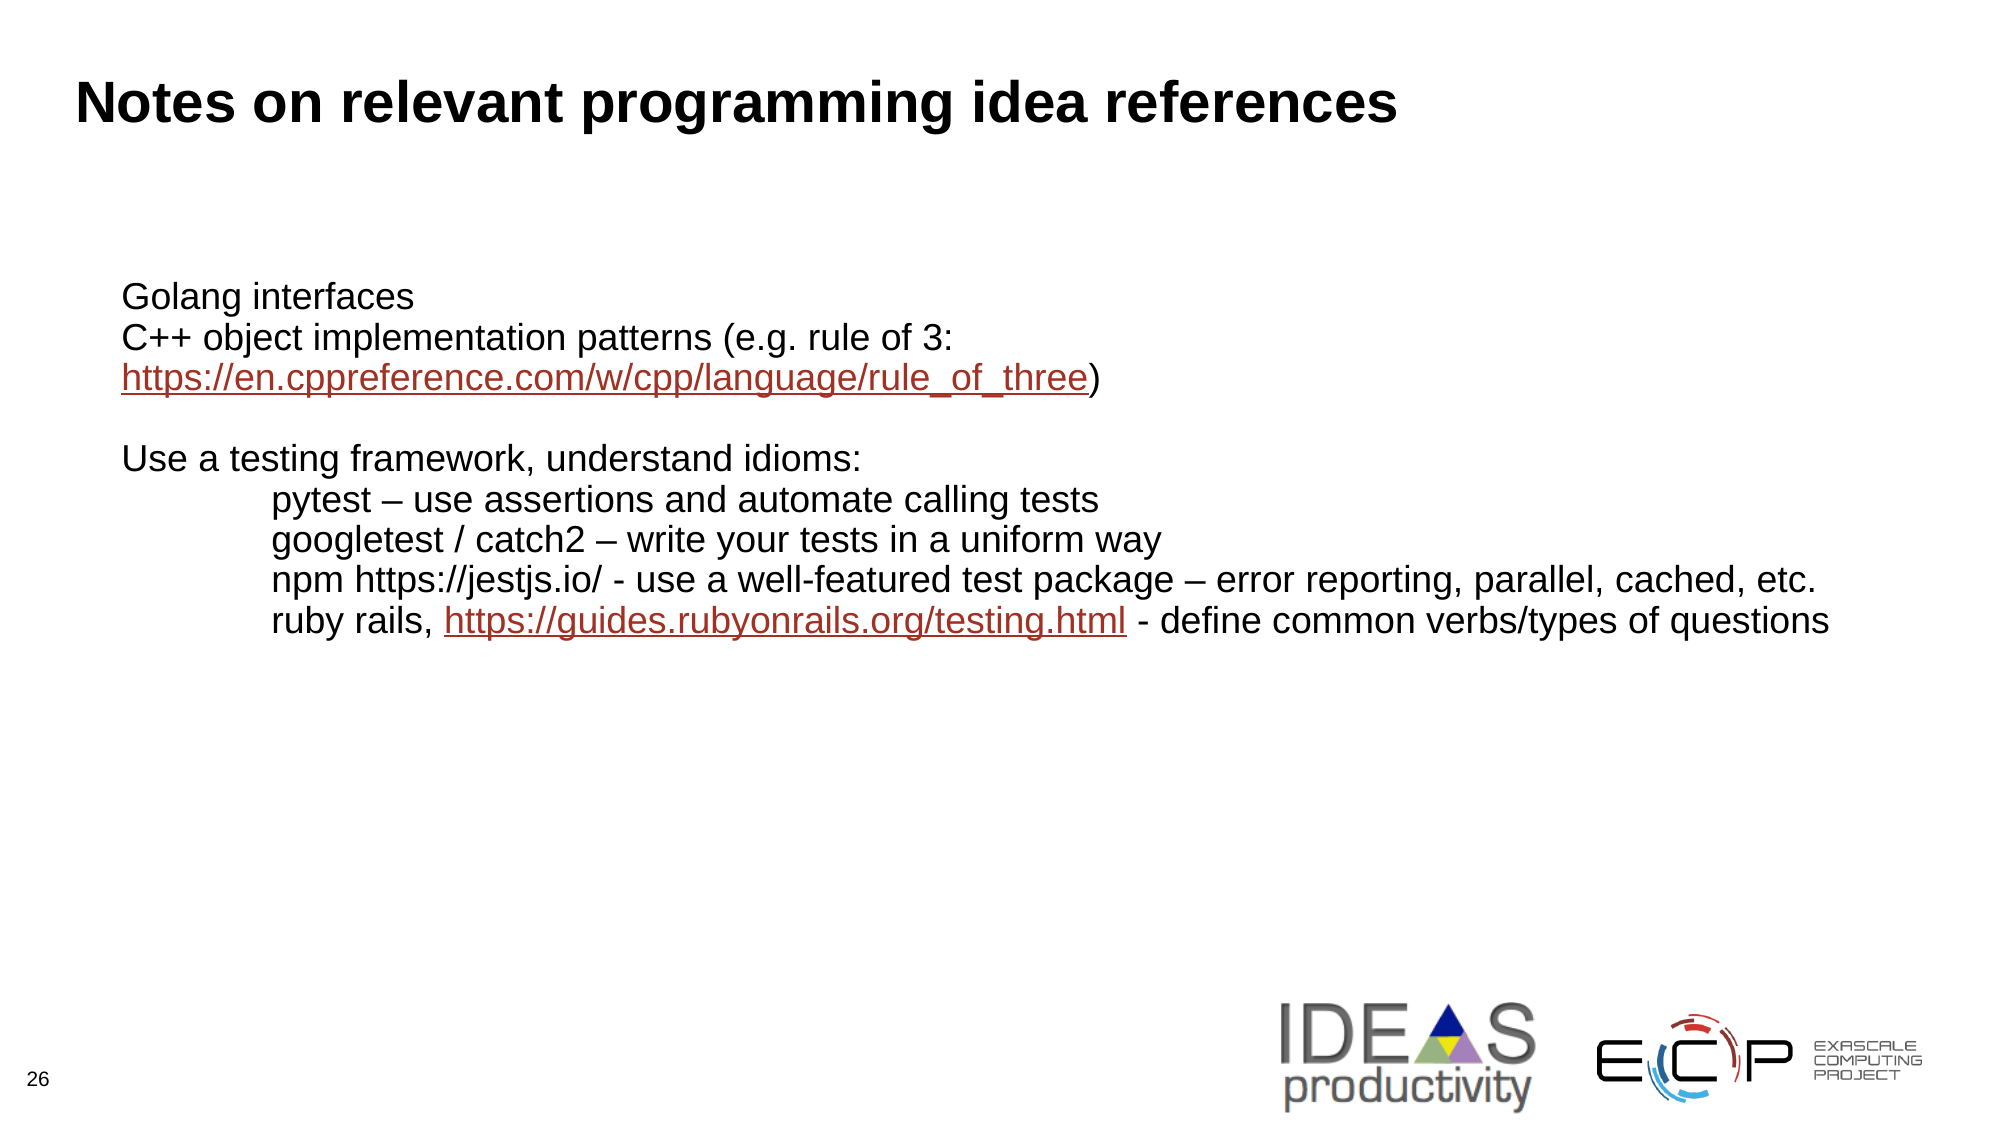

# Notes on relevant programming idea references
Golang interfaces
C++ object implementation patterns (e.g. rule of 3: https://en.cppreference.com/w/cpp/language/rule_of_three)

Use a testing framework, understand idioms:
	pytest – use assertions and automate calling tests
	googletest / catch2 – write your tests in a uniform way
	npm https://jestjs.io/ - use a well-featured test package – error reporting, parallel, cached, etc.
	ruby rails, https://guides.rubyonrails.org/testing.html - define common verbs/types of questions